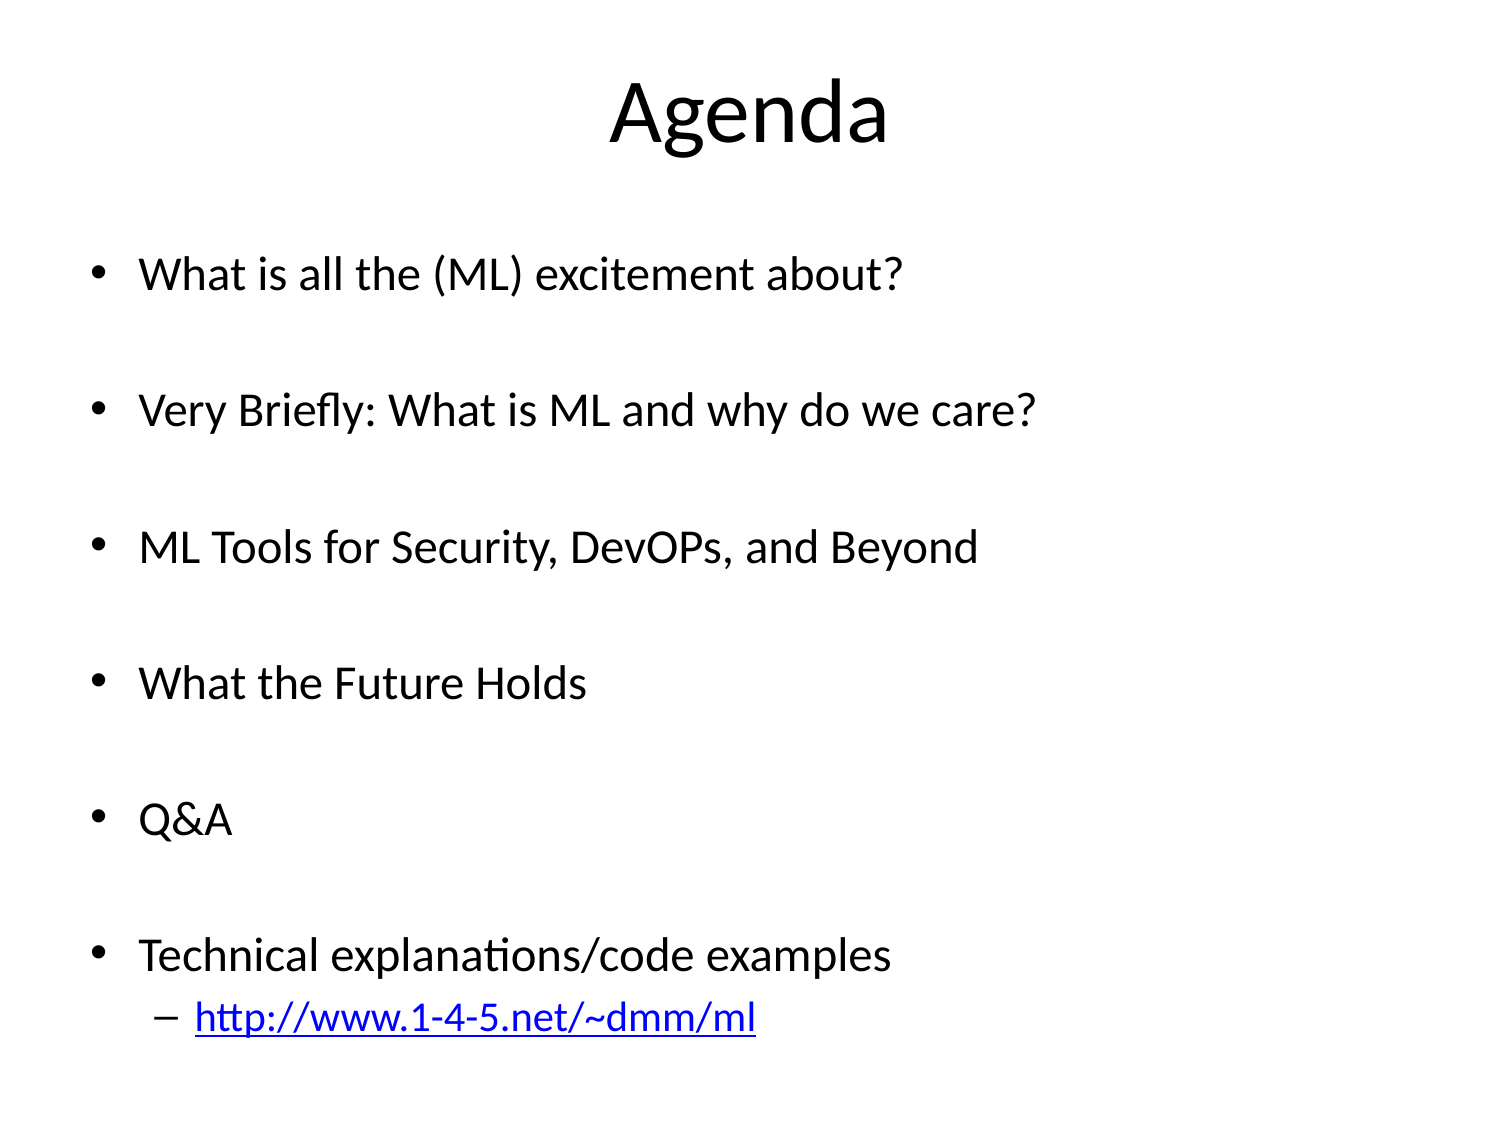

# Agenda
What is all the (ML) excitement about?

Very Briefly: What is ML and why do we care?

ML Tools for Security, DevOPs, and Beyond

What the Future Holds

Q&A

Technical explanations/code examples
http://www.1-4-5.net/~dmm/ml